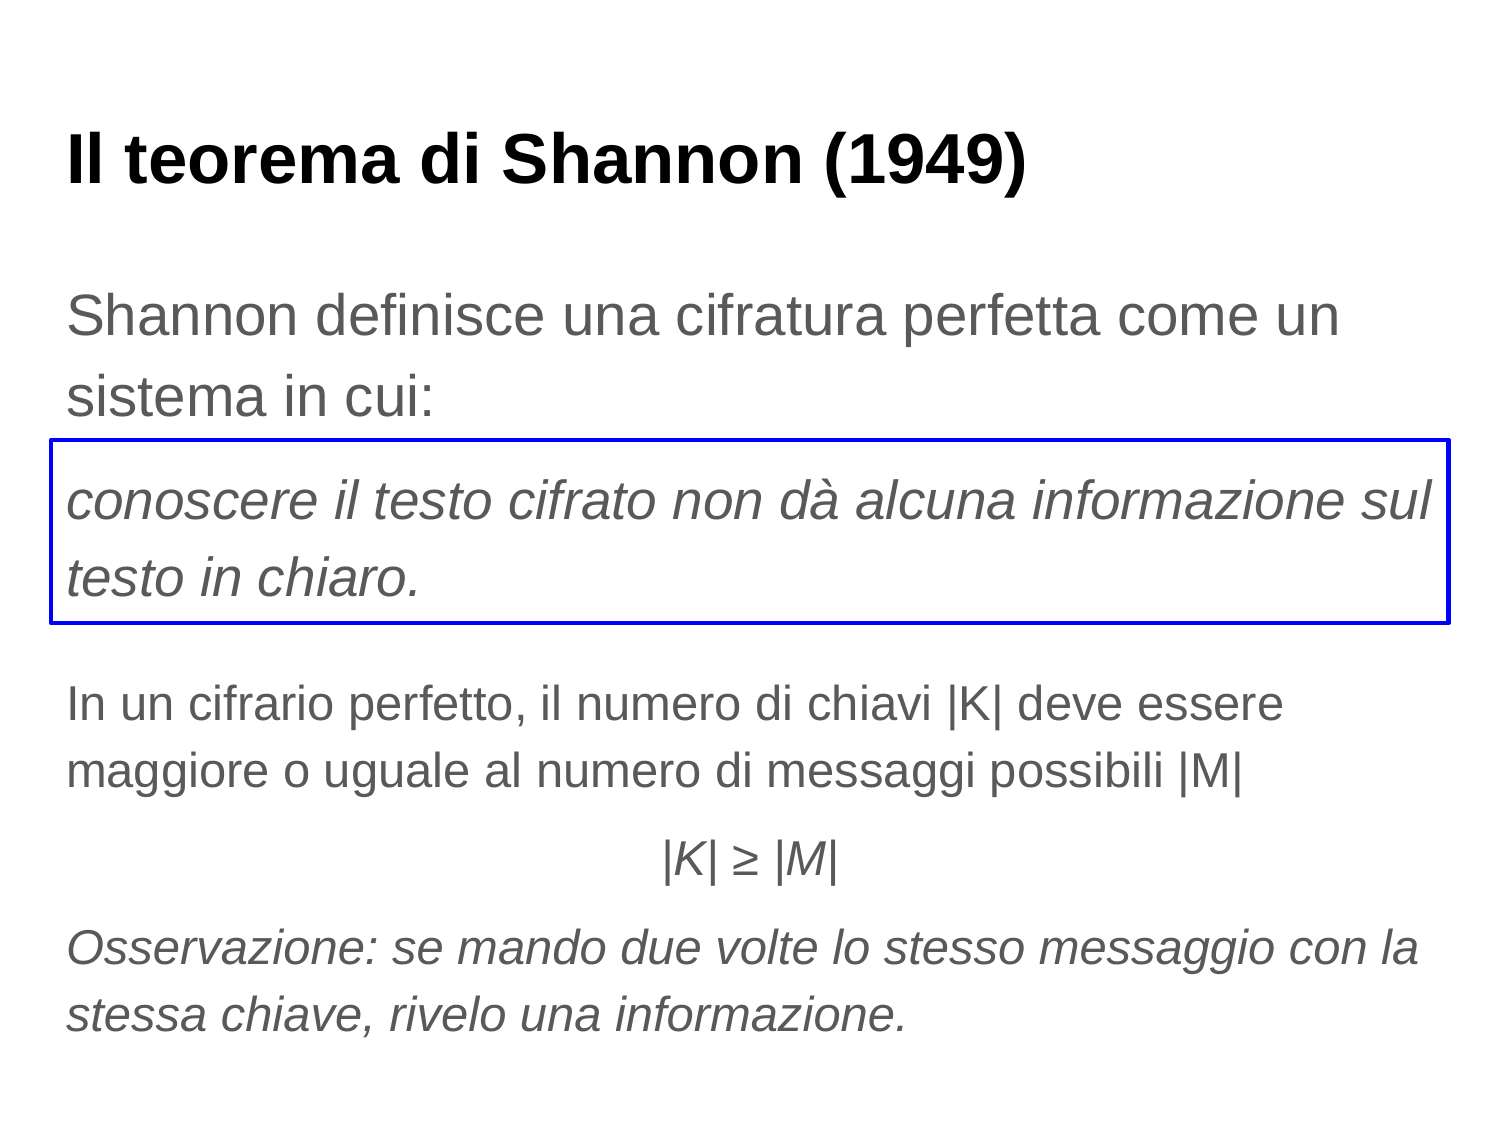

# Il teorema di Shannon (1949)
Shannon definisce una cifratura perfetta come un sistema in cui:
conoscere il testo cifrato non dà alcuna informazione sul testo in chiaro.
In un cifrario perfetto, il numero di chiavi |K| deve essere maggiore o uguale al numero di messaggi possibili |M|
|K| ≥ |M|
Osservazione: se mando due volte lo stesso messaggio con la stessa chiave, rivelo una informazione.